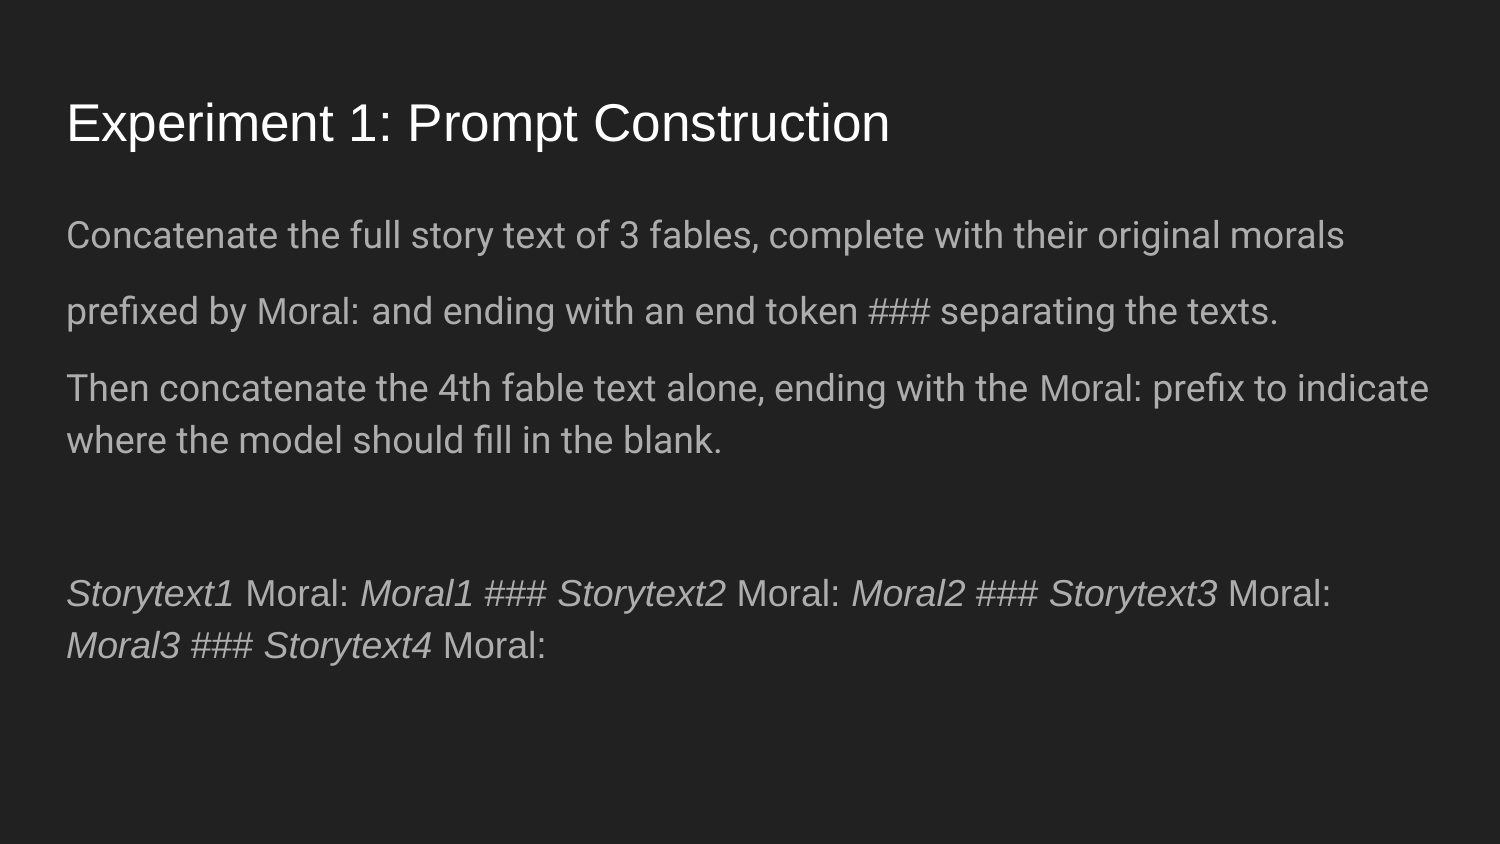

# Experiment 1: Prompt Construction
Concatenate the full story text of 3 fables, complete with their original morals
prefixed by Moral: and ending with an end token ### separating the texts.
Then concatenate the 4th fable text alone, ending with the Moral: prefix to indicate where the model should fill in the blank.

Storytext1 Moral: Moral1 ### Storytext2 Moral: Moral2 ### Storytext3 Moral: Moral3 ### Storytext4 Moral: